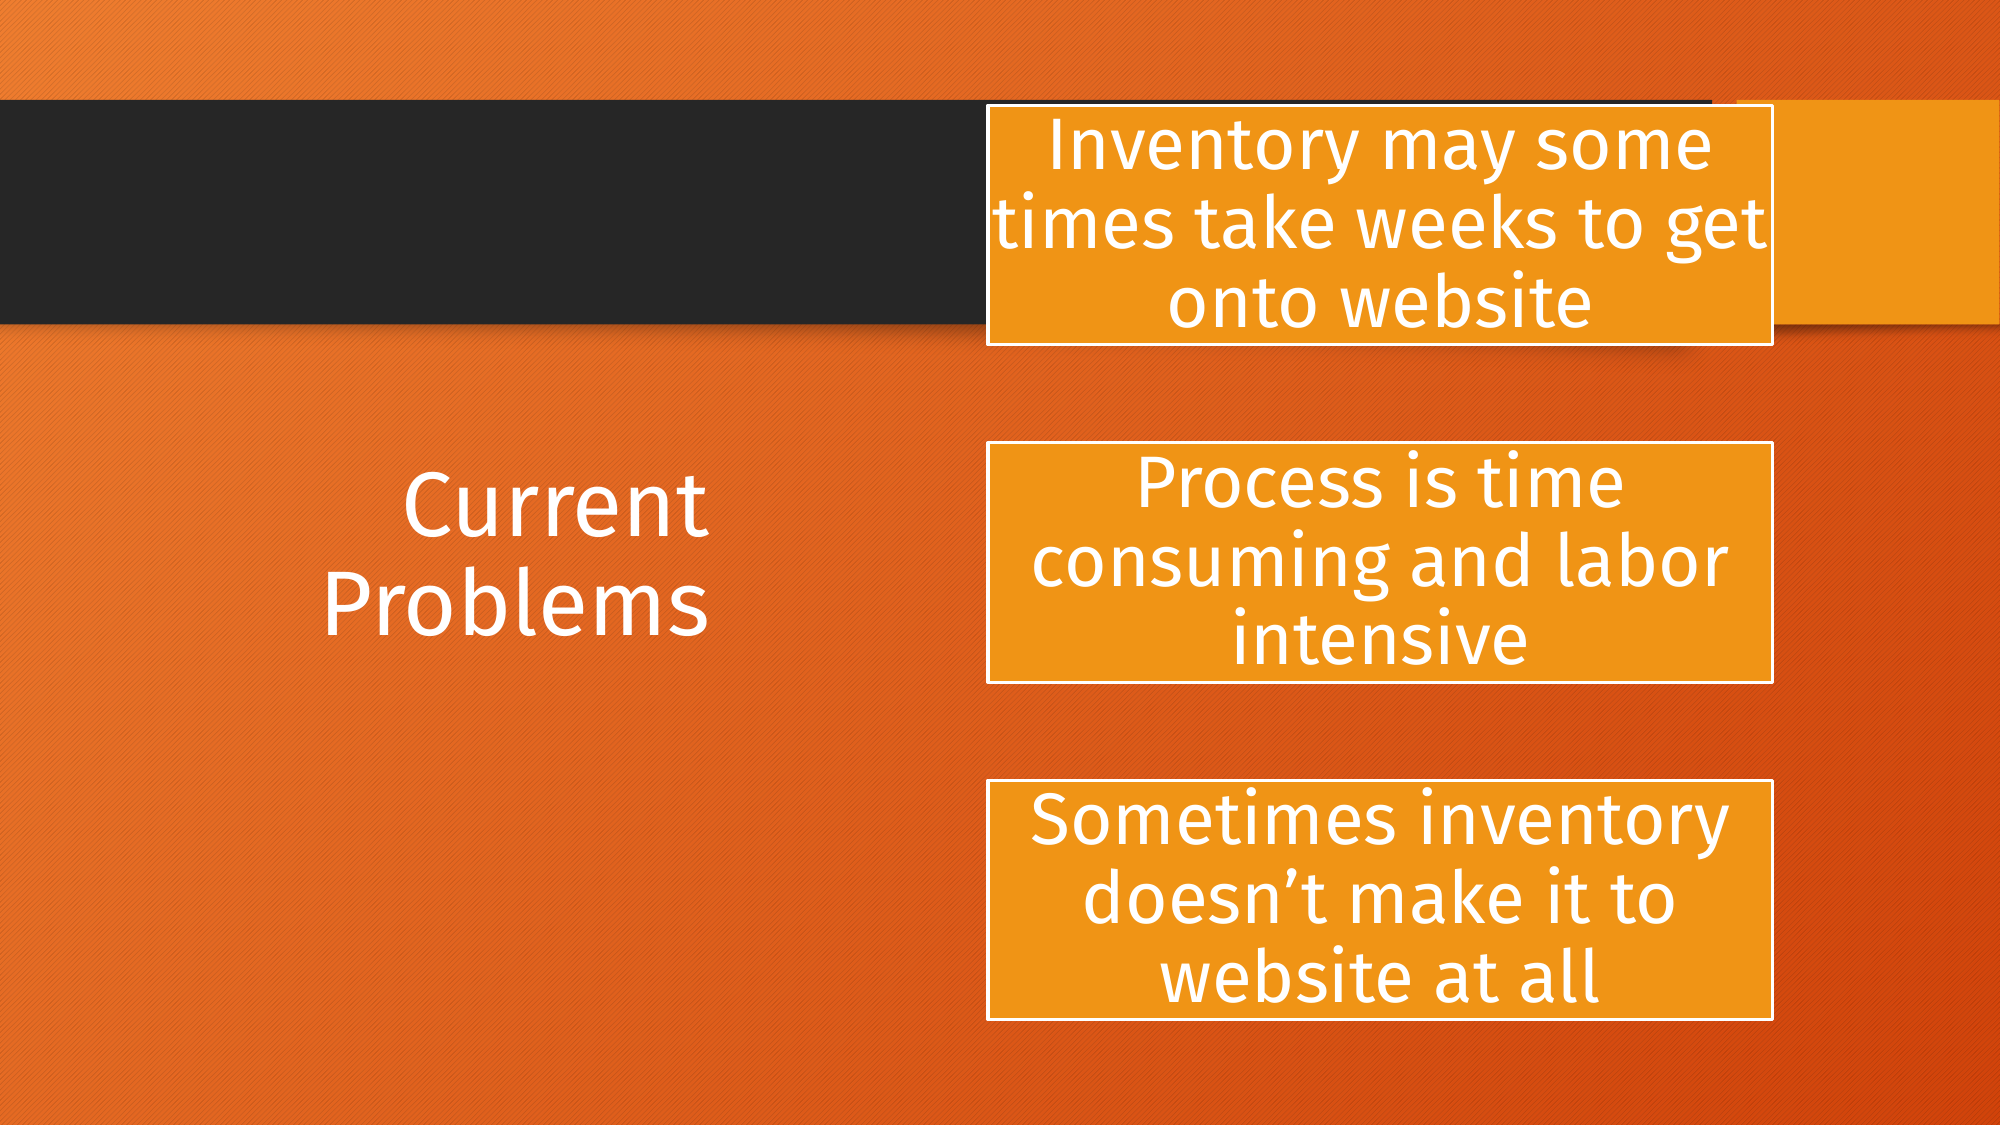

Inventory may some times take weeks to get onto website
Process is time consuming and labor intensive
Sometimes inventory doesn’t make it to website at all
# Current Problems